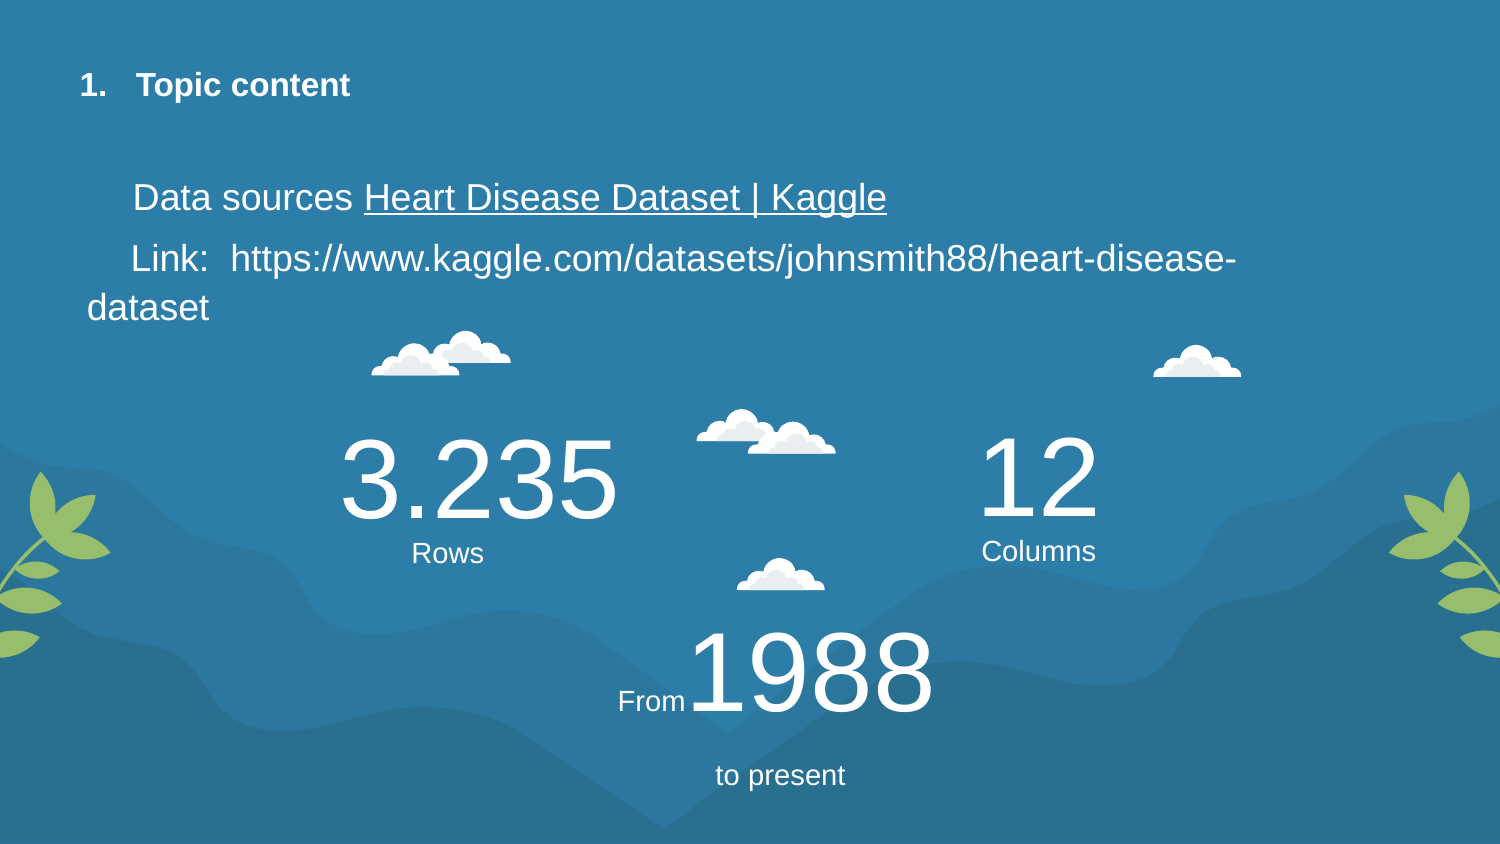

Topic content
Data sources Heart Disease Dataset | Kaggle
Link:  https://www.kaggle.com/datasets/johnsmith88/heart-disease-dataset

12
3.235
Columns
# Rows

From1988
to present